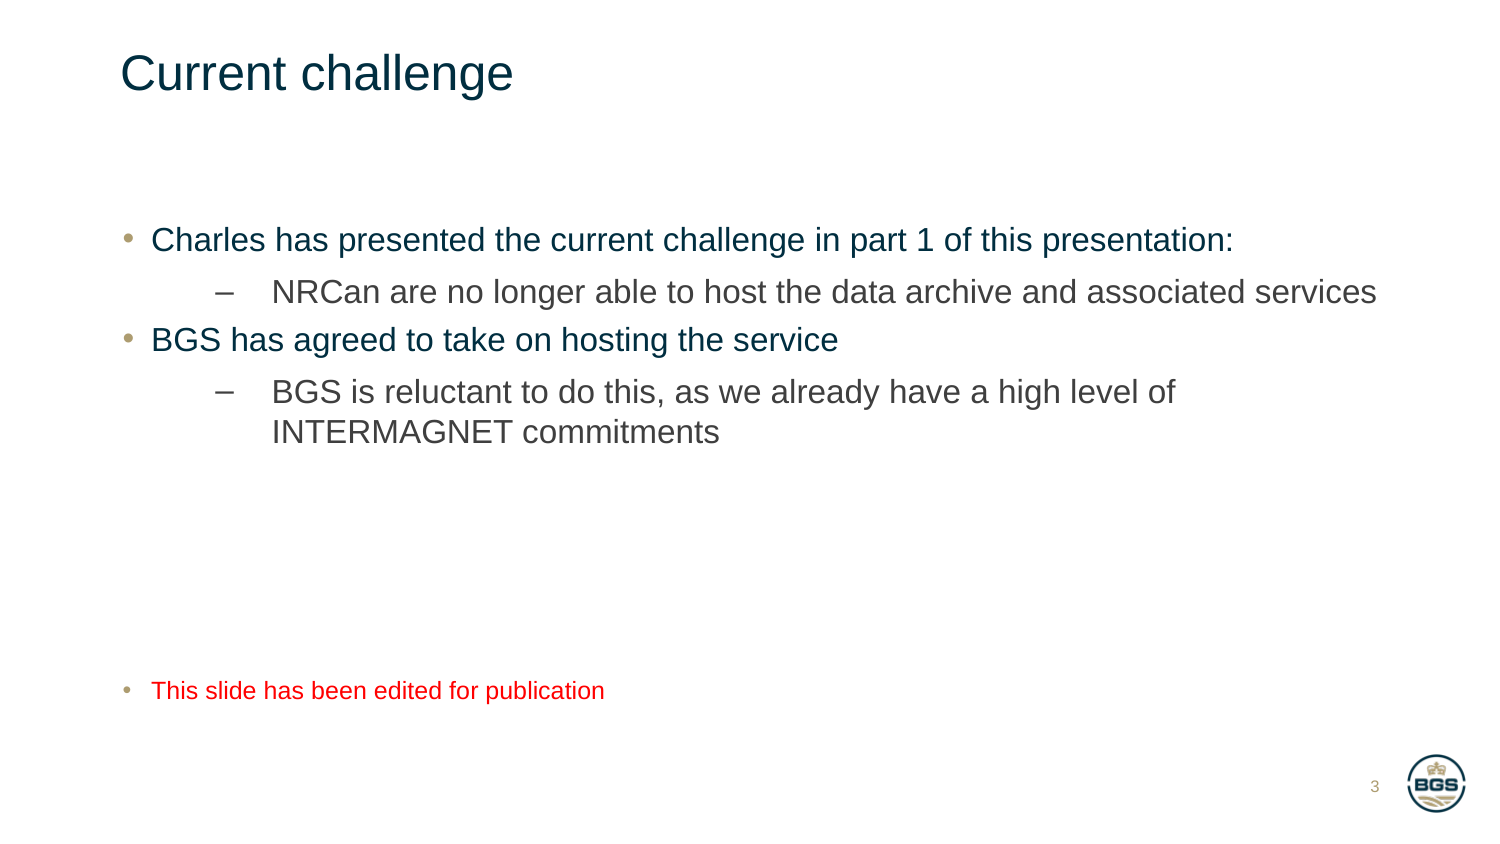

# Current challenge
Charles has presented the current challenge in part 1 of this presentation:
NRCan are no longer able to host the data archive and associated services
BGS has agreed to take on hosting the service
BGS is reluctant to do this, as we already have a high level of INTERMAGNET commitments

This slide has been edited for publication
3